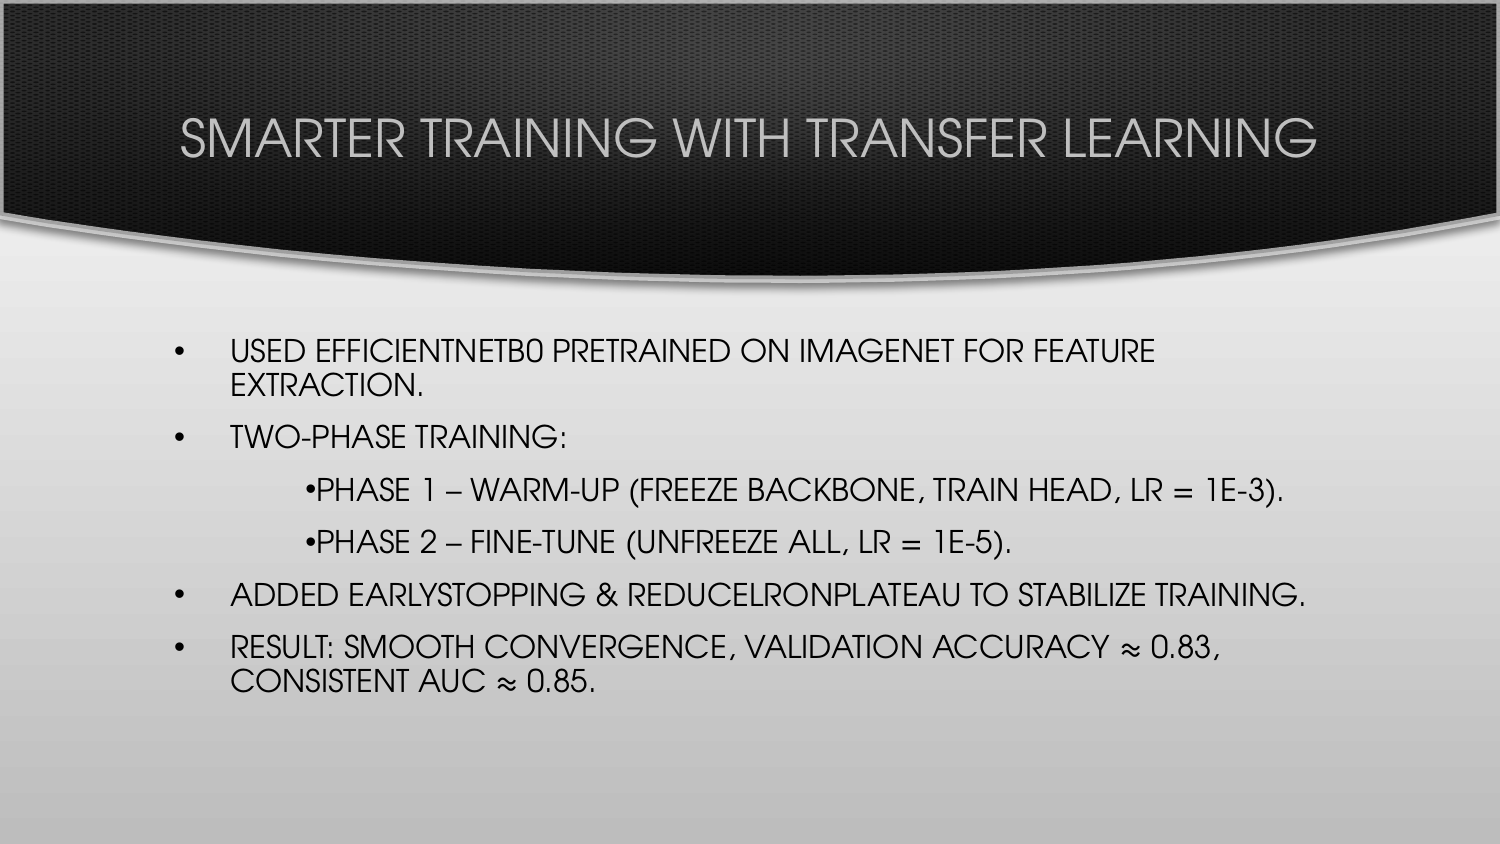

# Smarter Training with Transfer Learning
Used EfficientNetB0 pretrained on ImageNet for feature extraction.
Two-phase training:
Phase 1 – Warm-up (freeze backbone, train head, LR = 1e-3).
Phase 2 – Fine-tune (unfreeze all, LR = 1e-5).
Added EarlyStopping & ReduceLROnPlateau to stabilize training.
Result: Smooth convergence, validation accuracy ≈ 0.83, consistent AUC ≈ 0.85.